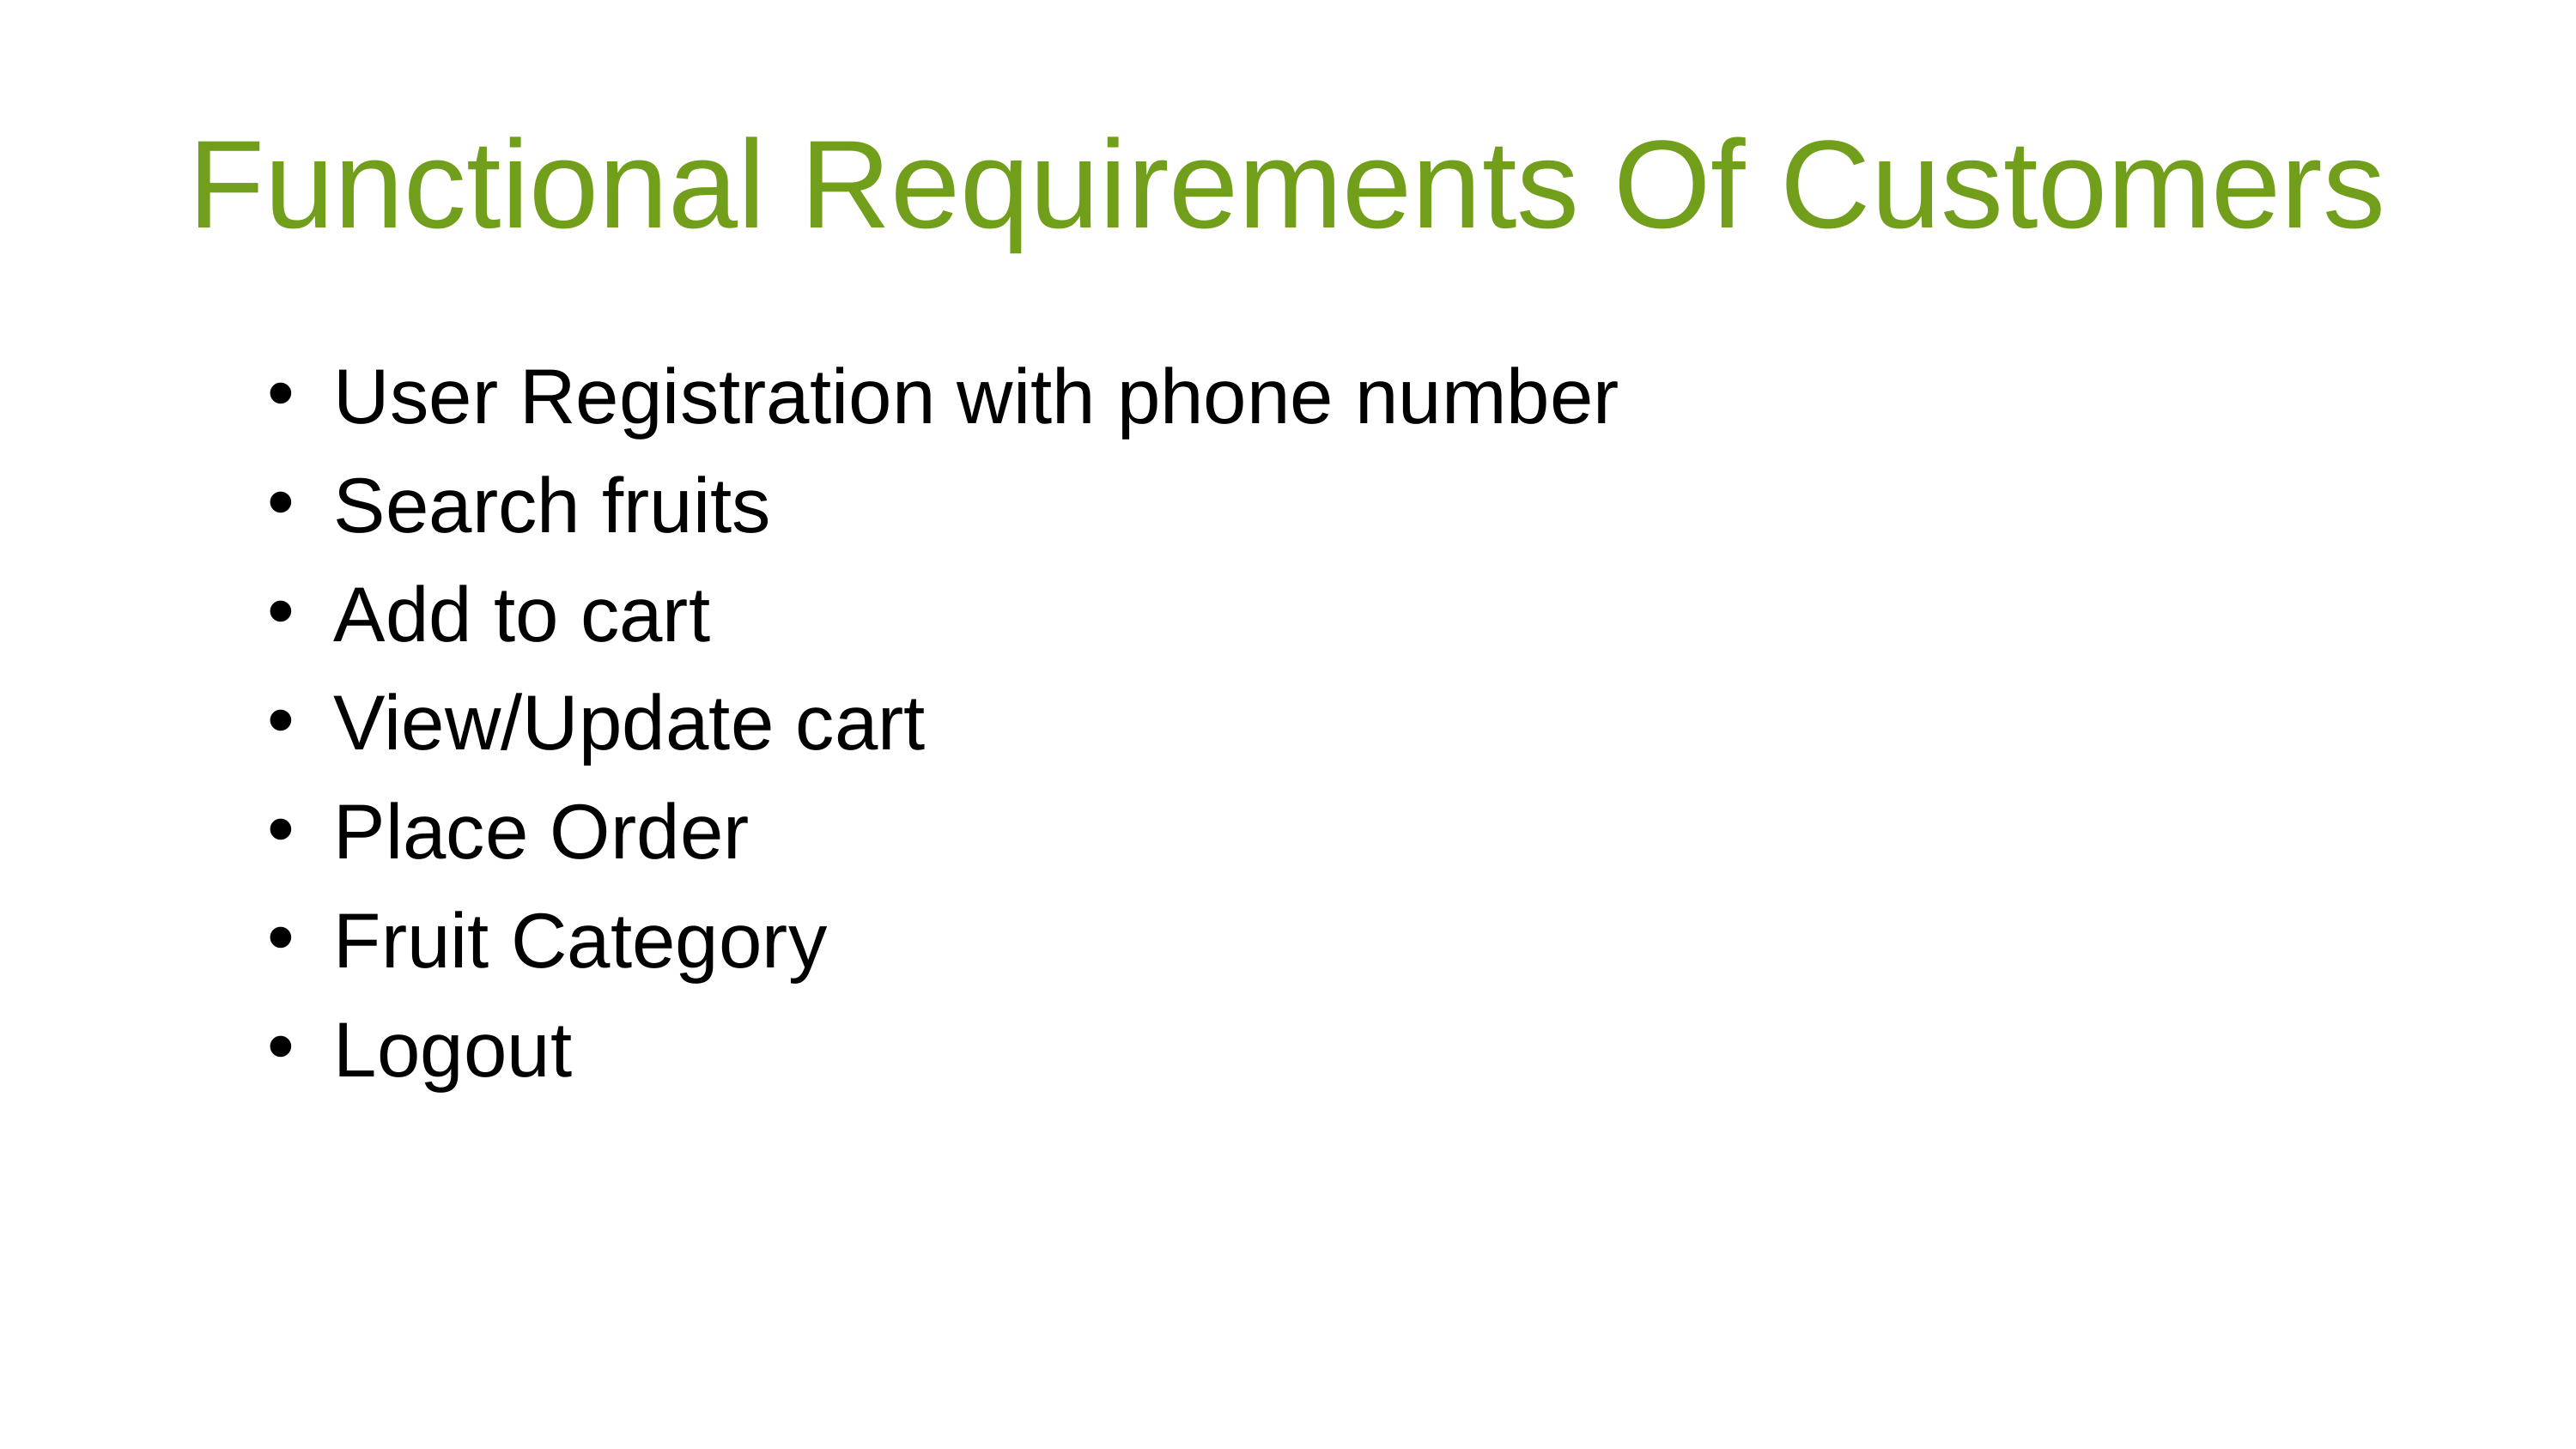

Functional Requirements Of Customers
User Registration with phone number
Search fruits
Add to cart
View/Update cart
Place Order
Fruit Category
Logout